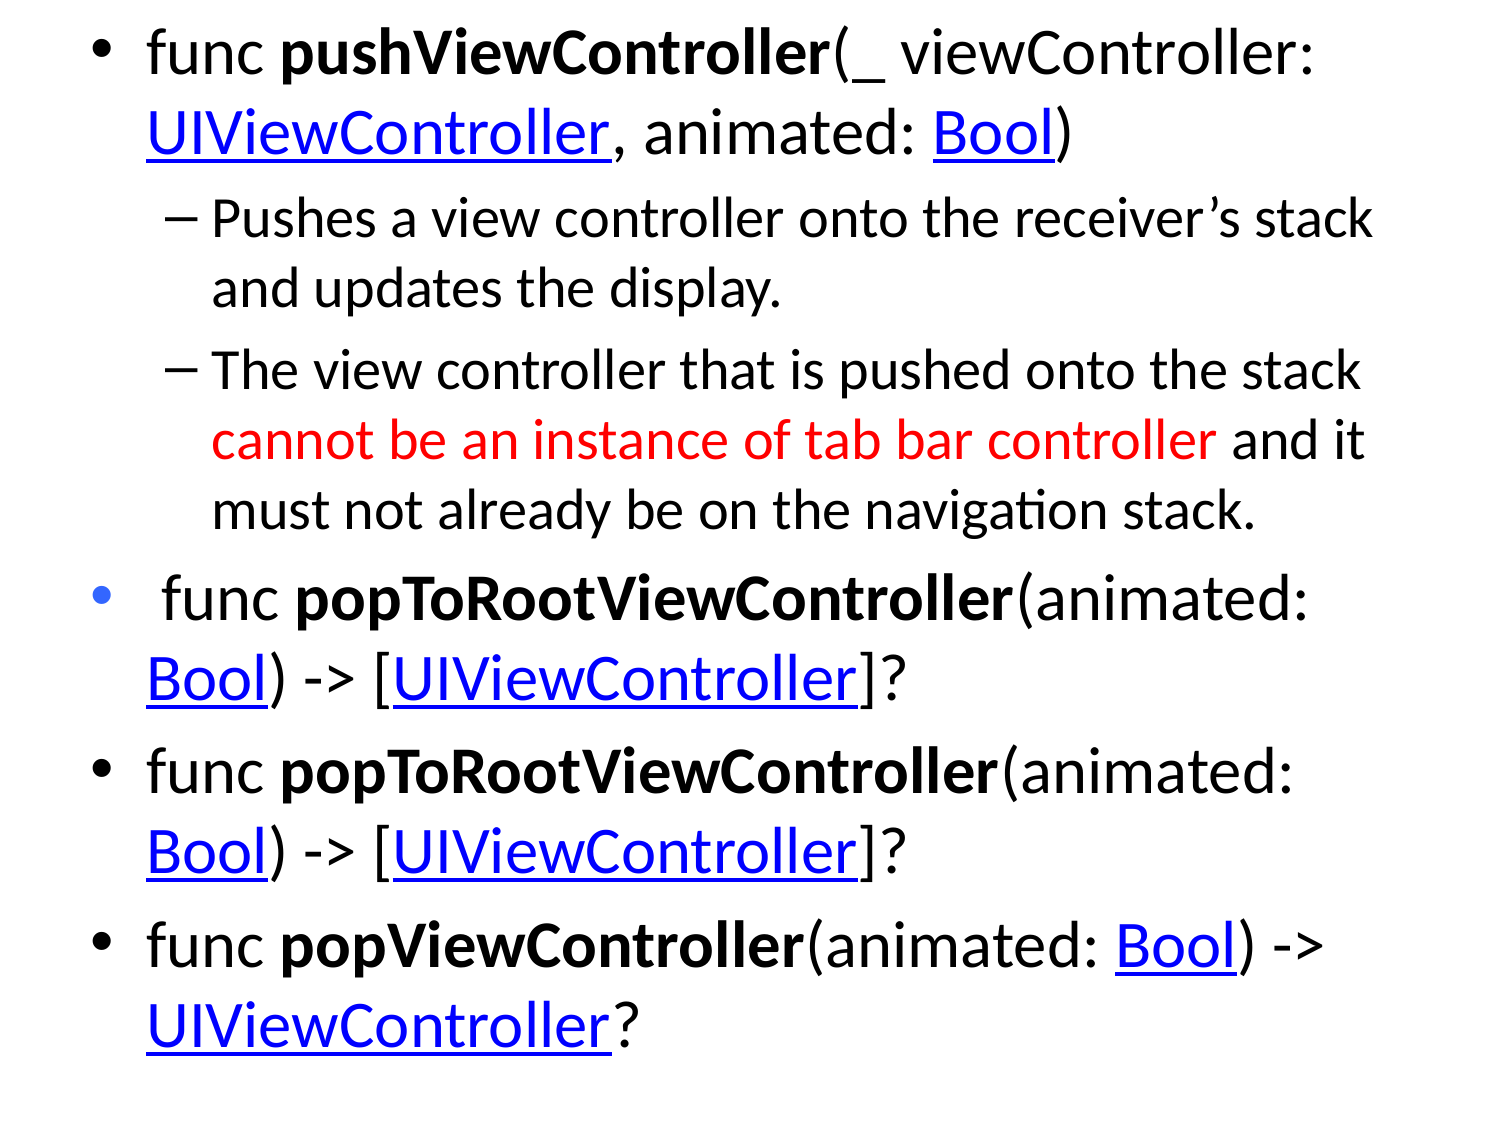

func pushViewController(_ viewController: UIViewController, animated: Bool)
Pushes a view controller onto the receiver’s stack and updates the display.
The view controller that is pushed onto the stack cannot be an instance of tab bar controller and it must not already be on the navigation stack.
 func popToRootViewController(animated: Bool) -> [UIViewController]?
func popToRootViewController(animated: Bool) -> [UIViewController]?
func popViewController(animated: Bool) -> UIViewController?